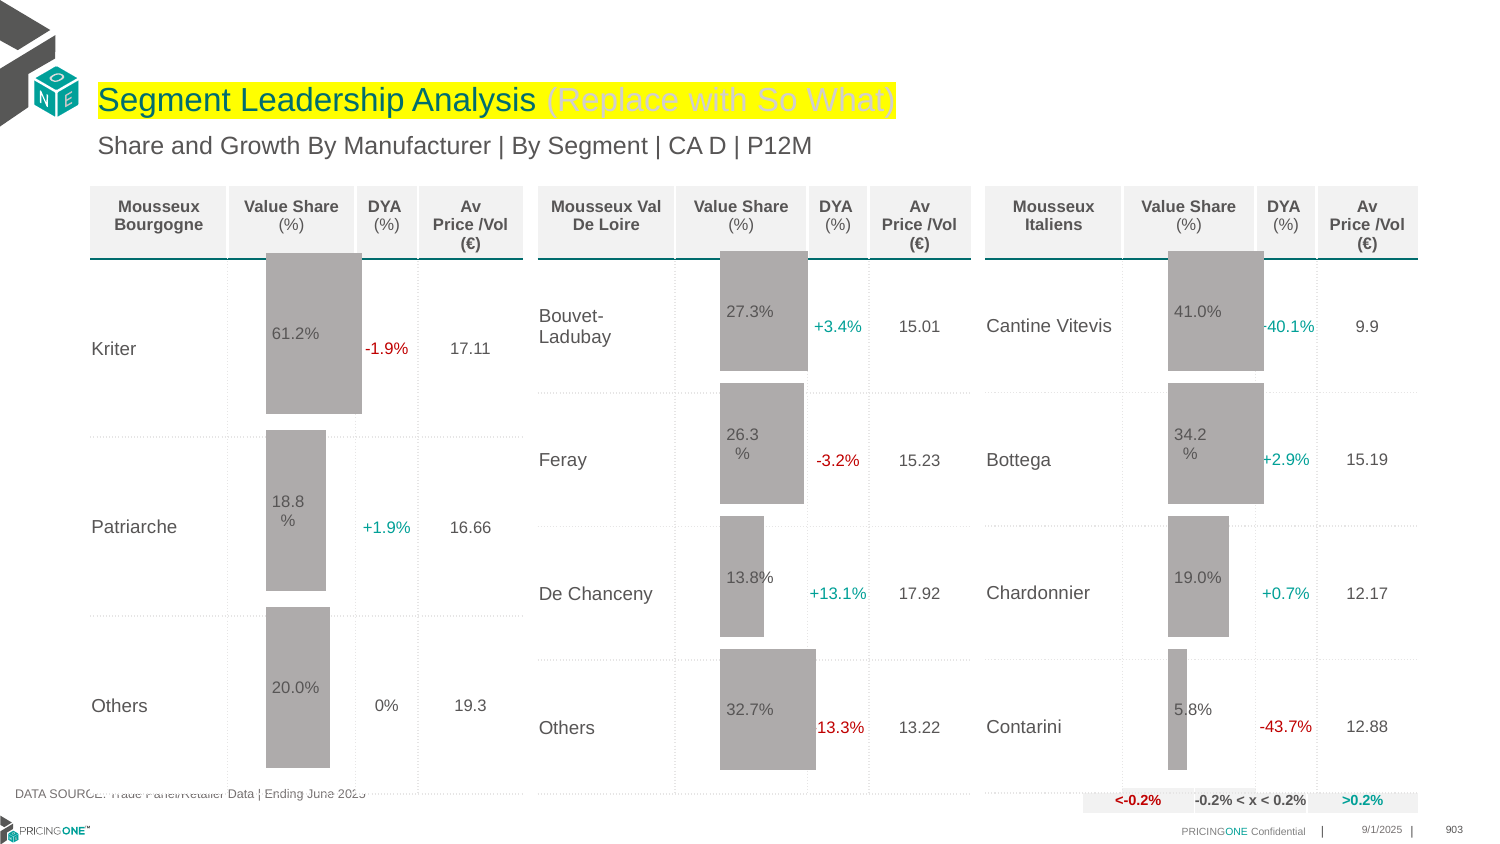

# Segment Leadership Analysis (Replace with So What)
Share and Growth By Manufacturer | By Segment | CA D | P12M
| Mousseux Val De Loire | Value Share (%) | DYA (%) | Av Price /Vol (€) |
| --- | --- | --- | --- |
| Bouvet-Ladubay |  | +3.4% | 15.01 |
| Feray |  | -3.2% | 15.23 |
| De Chanceny |  | +13.1% | 17.92 |
| Others |  | -13.3% | 13.22 |
| Mousseux Bourgogne | Value Share (%) | DYA (%) | Av Price /Vol (€) |
| --- | --- | --- | --- |
| Kriter |  | -1.9% | 17.11 |
| Patriarche |  | +1.9% | 16.66 |
| Others |  | 0% | 19.3 |
| Mousseux Italiens | Value Share (%) | DYA (%) | Av Price /Vol (€) |
| --- | --- | --- | --- |
| Cantine Vitevis |  | +40.1% | 9.9 |
| Bottega |  | +2.9% | 15.19 |
| Chardonnier |  | +0.7% | 12.17 |
| Contarini |  | -43.7% | 12.88 |

### Chart

| Category | Mousseux Bourgogne | CA D |
|---|---|
|  | 0.6124697336561743 |

### Chart

| Category | Mousseux Val De Loire | CA D |
|---|---|
|  | 0.27334448441069514 |

### Chart

| Category | Mousseux Italiens | CA D |
|---|---|
|  | 0.40971281906186213 |
DATA SOURCE: Trade Panel/Retailer Data | Ending June 2025
| <-0.2% | -0.2% < x < 0.2% | >0.2% |
| --- | --- | --- |

9/1/2025
903